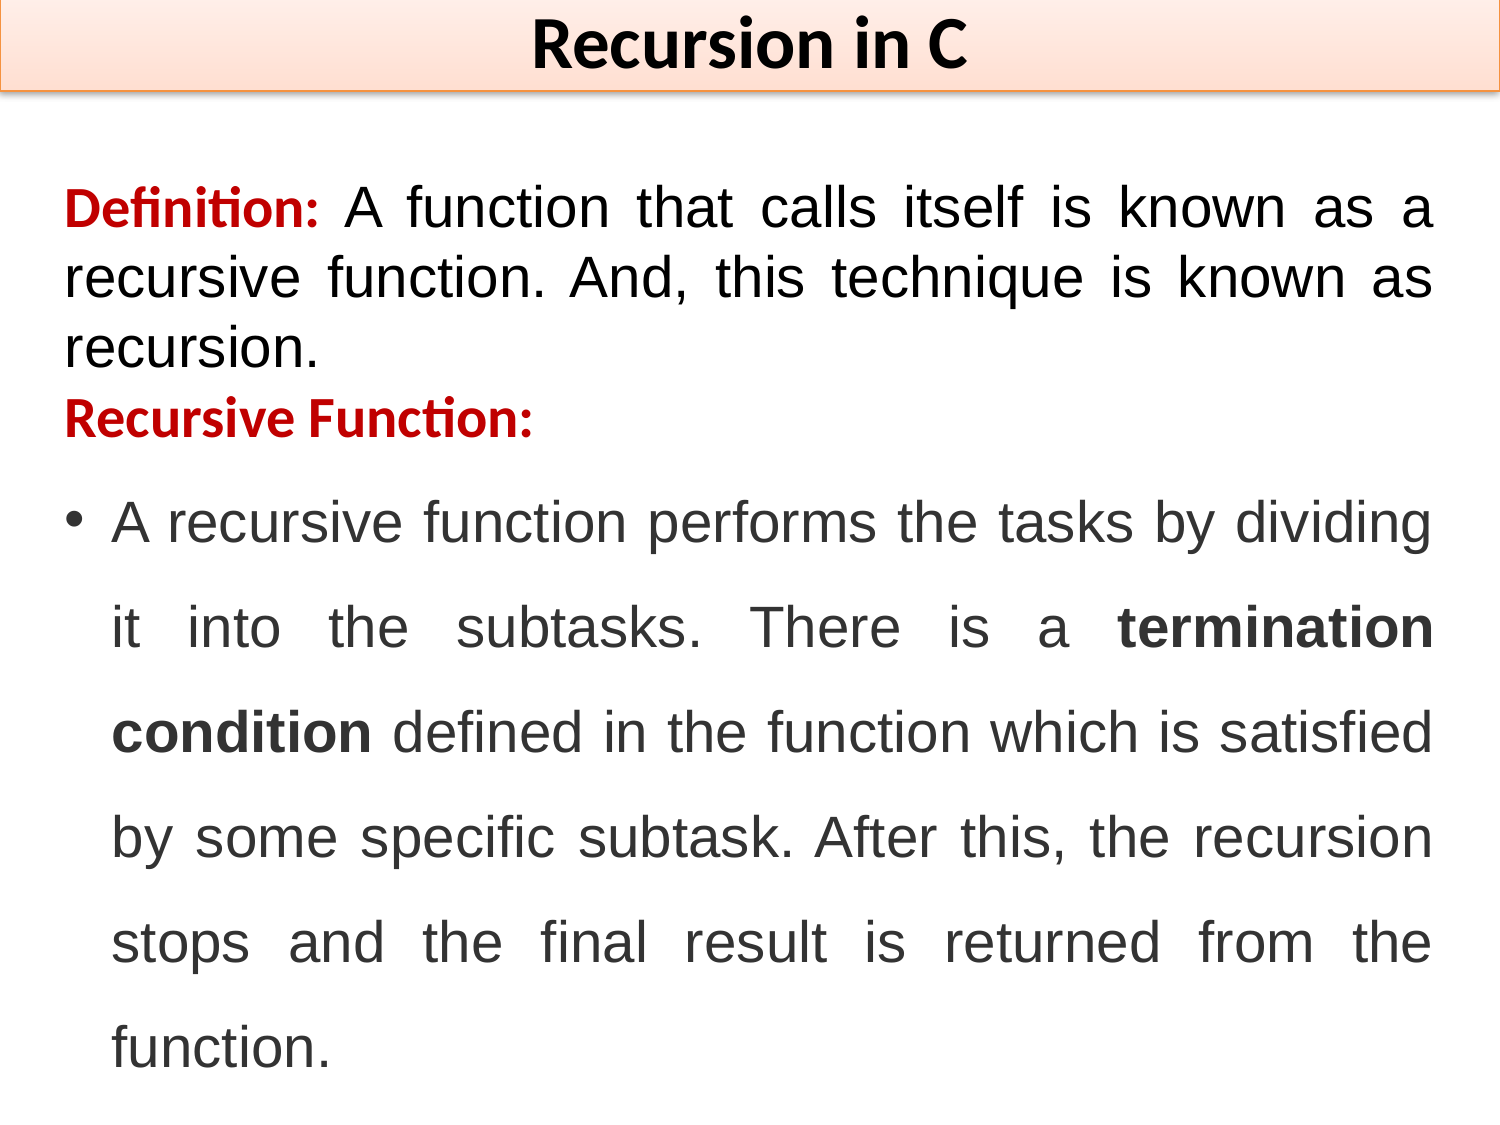

Recursion in C
Definition: A function that calls itself is known as a recursive function. And, this technique is known as recursion.
Recursive Function:
A recursive function performs the tasks by dividing it into the subtasks. There is a termination condition defined in the function which is satisfied by some specific subtask. After this, the recursion stops and the final result is returned from the function.